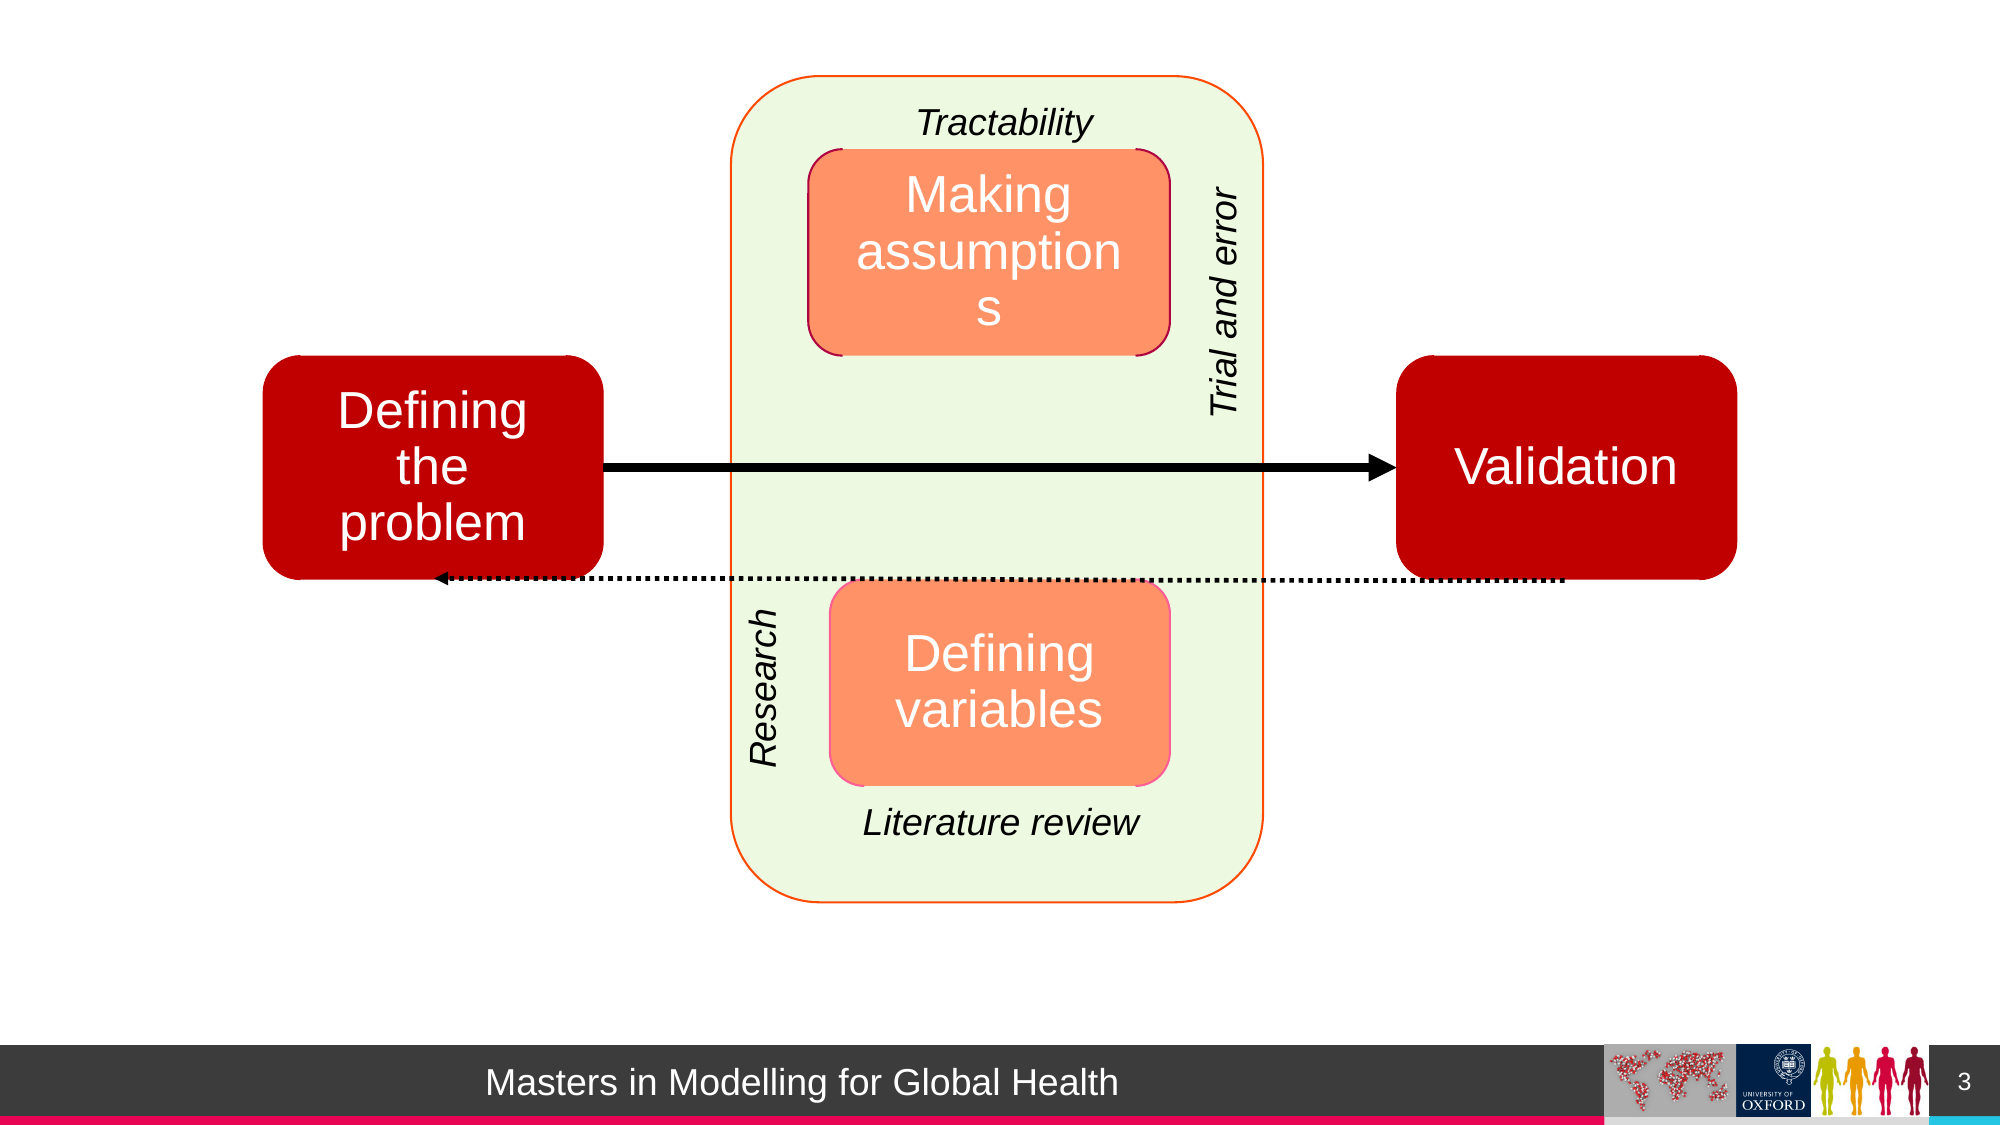

Making assumptions
Defining the problem
Validation
Defining variables
Tractability
Trial and error
Research
Literature review
3